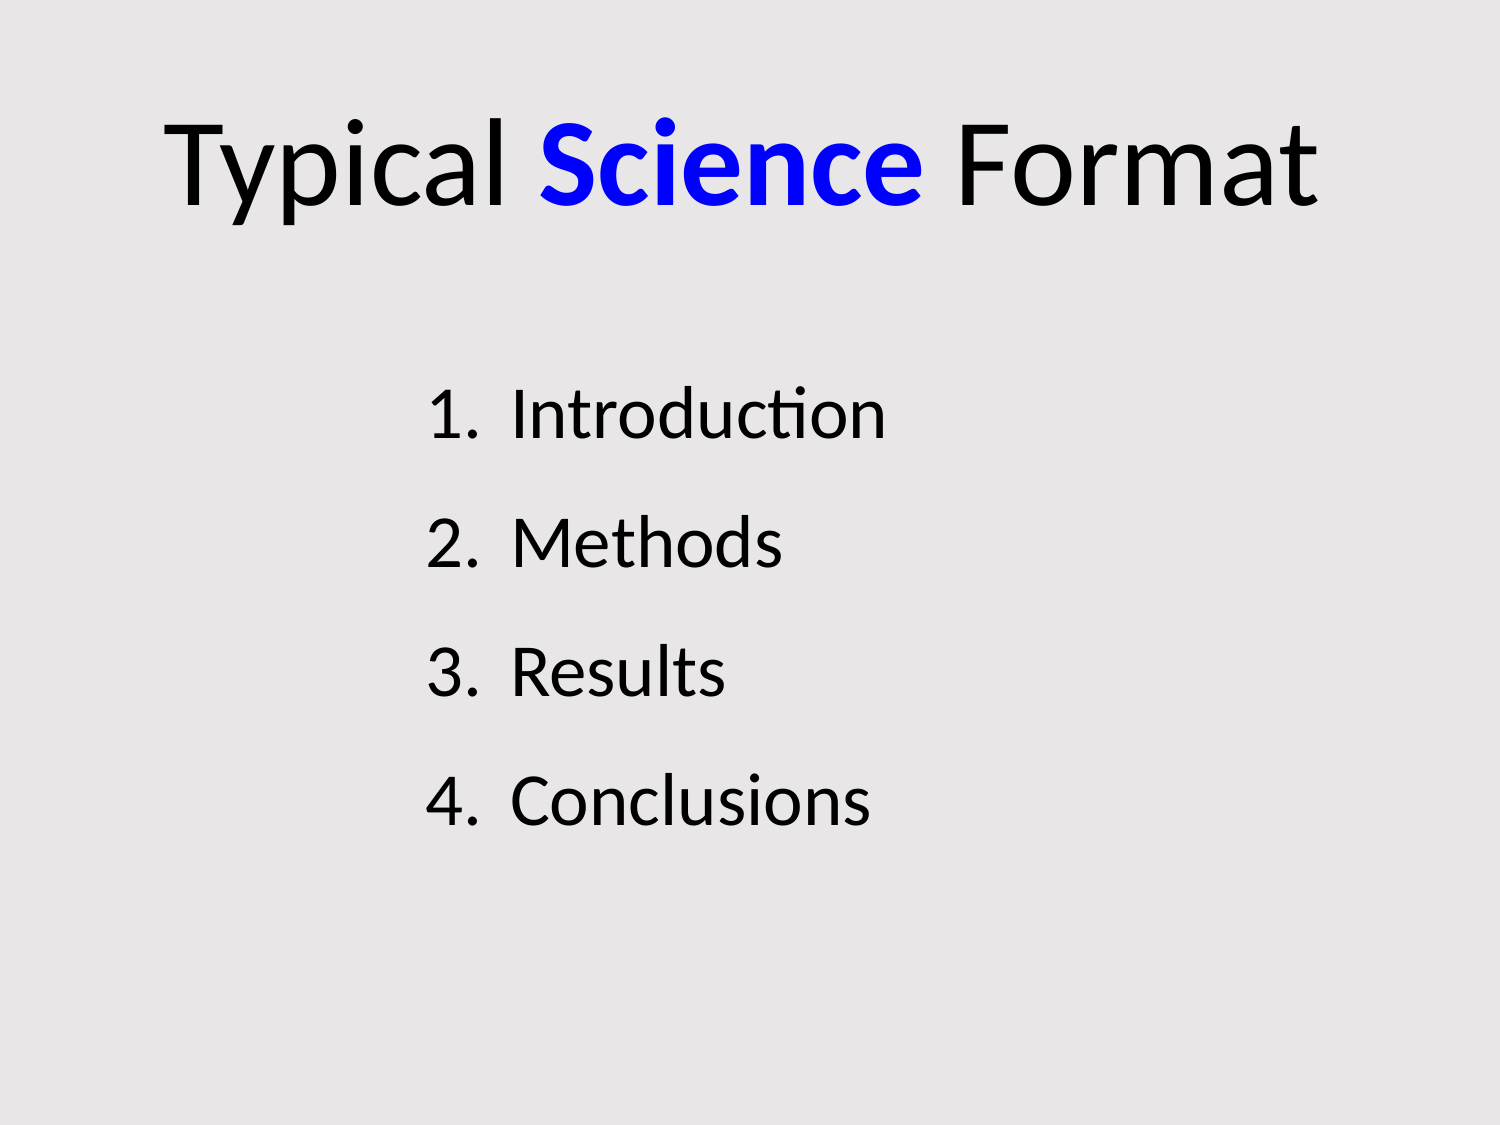

# Typical Science Format
Introduction
Methods
Results
Conclusions